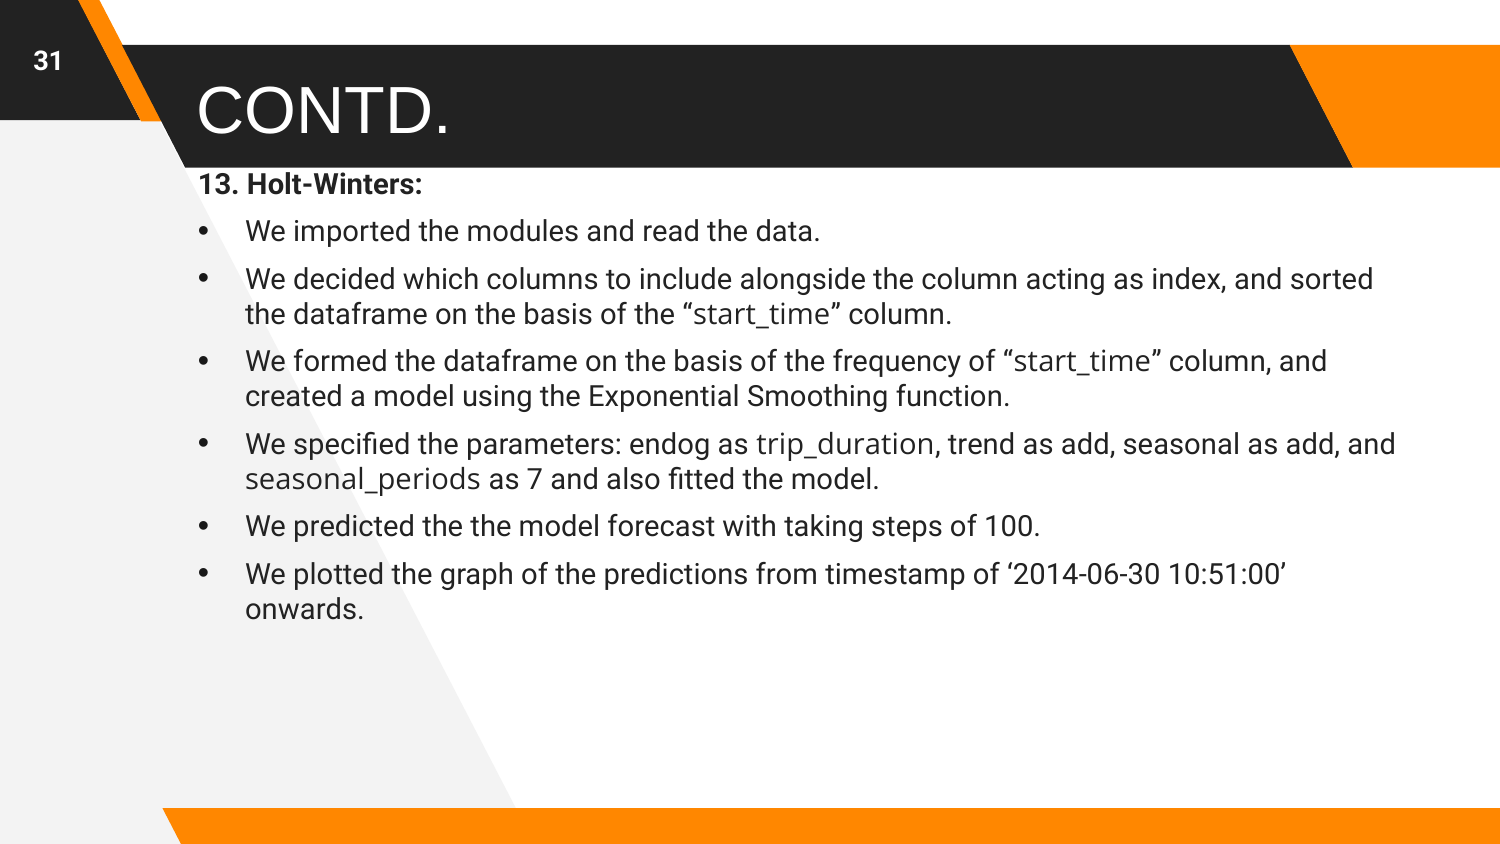

31
# CONTD.
13. Holt-Winters:
We imported the modules and read the data.
We decided which columns to include alongside the column acting as index, and sorted the dataframe on the basis of the “start_time” column.
We formed the dataframe on the basis of the frequency of “start_time” column, and created a model using the Exponential Smoothing function.
We specified the parameters: endog as trip_duration, trend as add, seasonal as add, and seasonal_periods as 7 and also fitted the model.
We predicted the the model forecast with taking steps of 100.
We plotted the graph of the predictions from timestamp of ‘2014-06-30 10:51:00’ onwards.